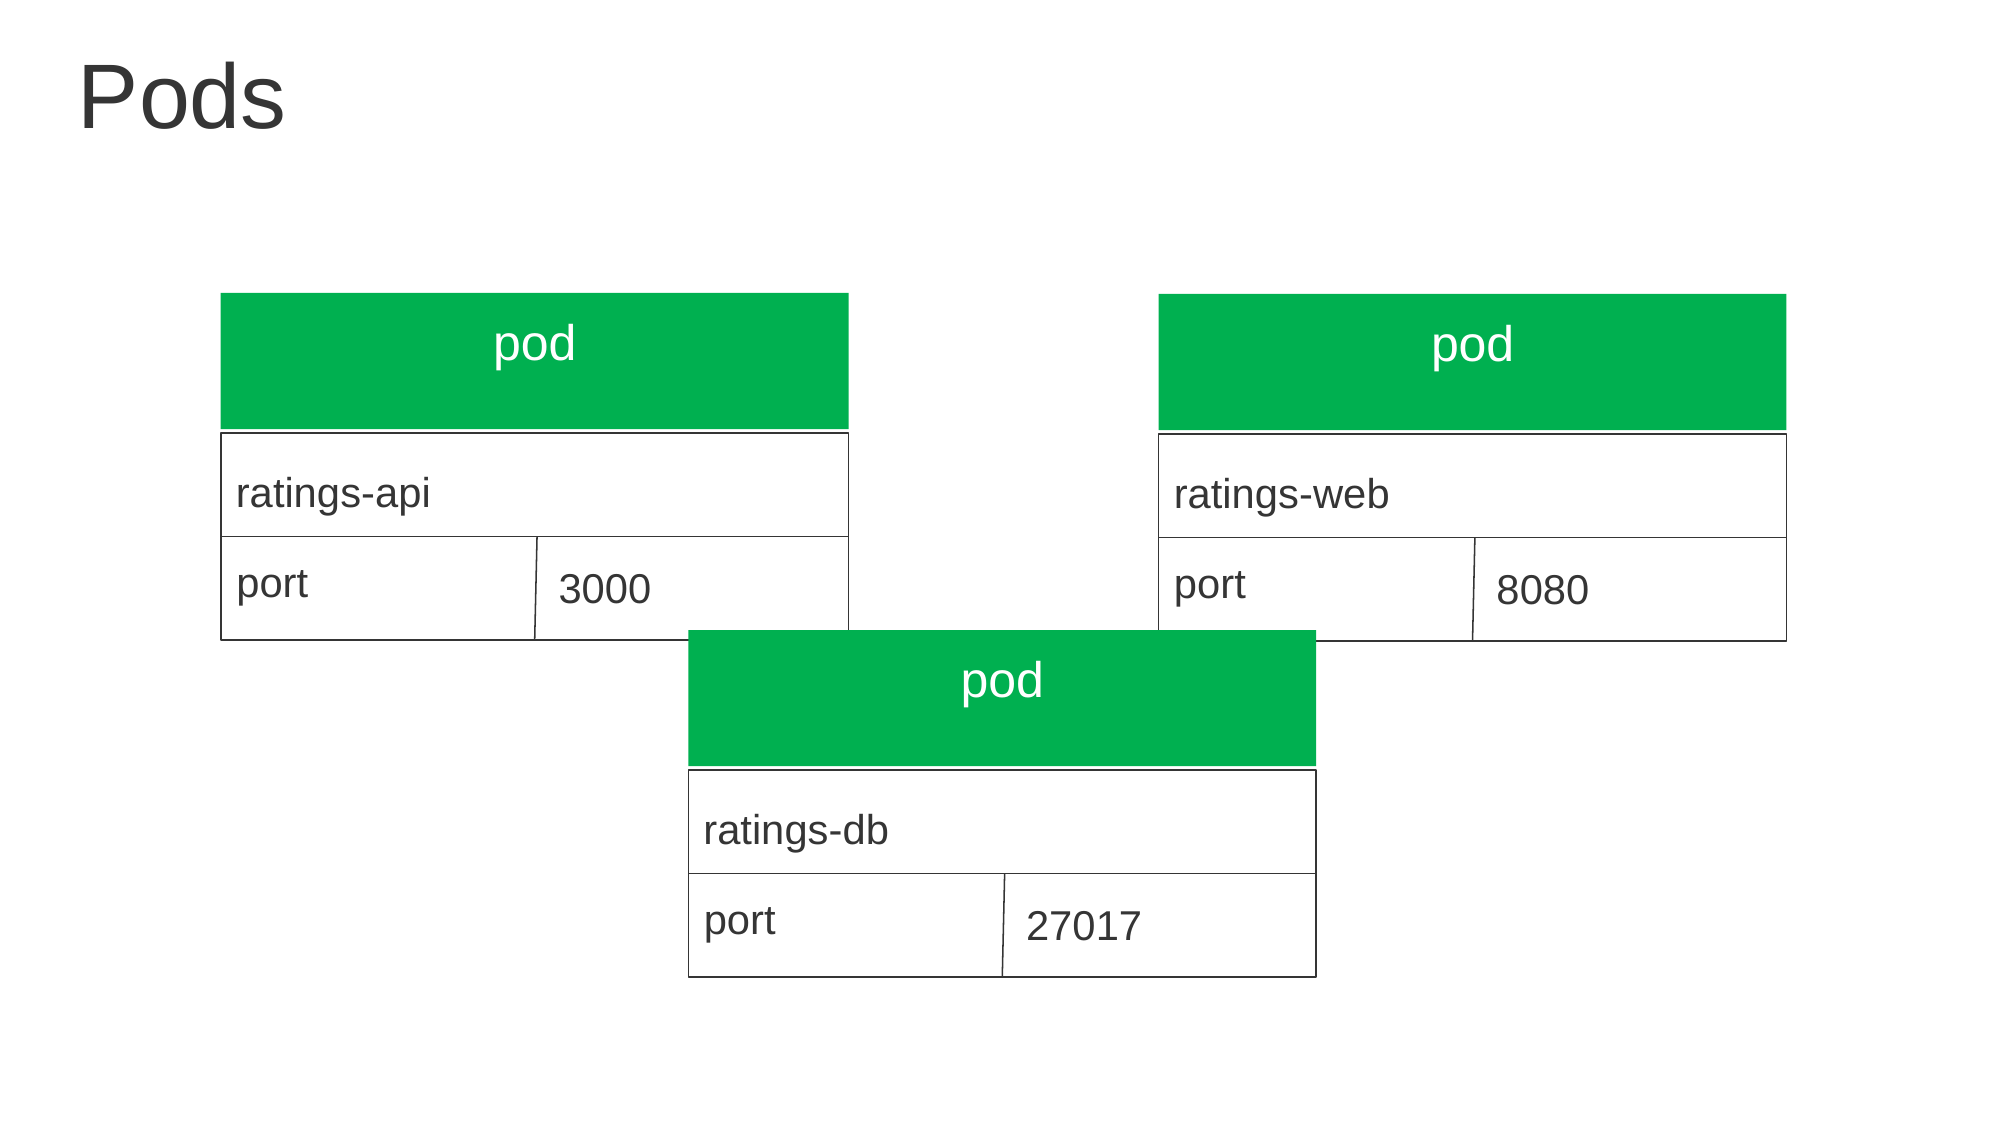

Pods
pod

ratings-api
port
3000
pod

ratings-web
port
8080
pod

ratings-db
port
27017